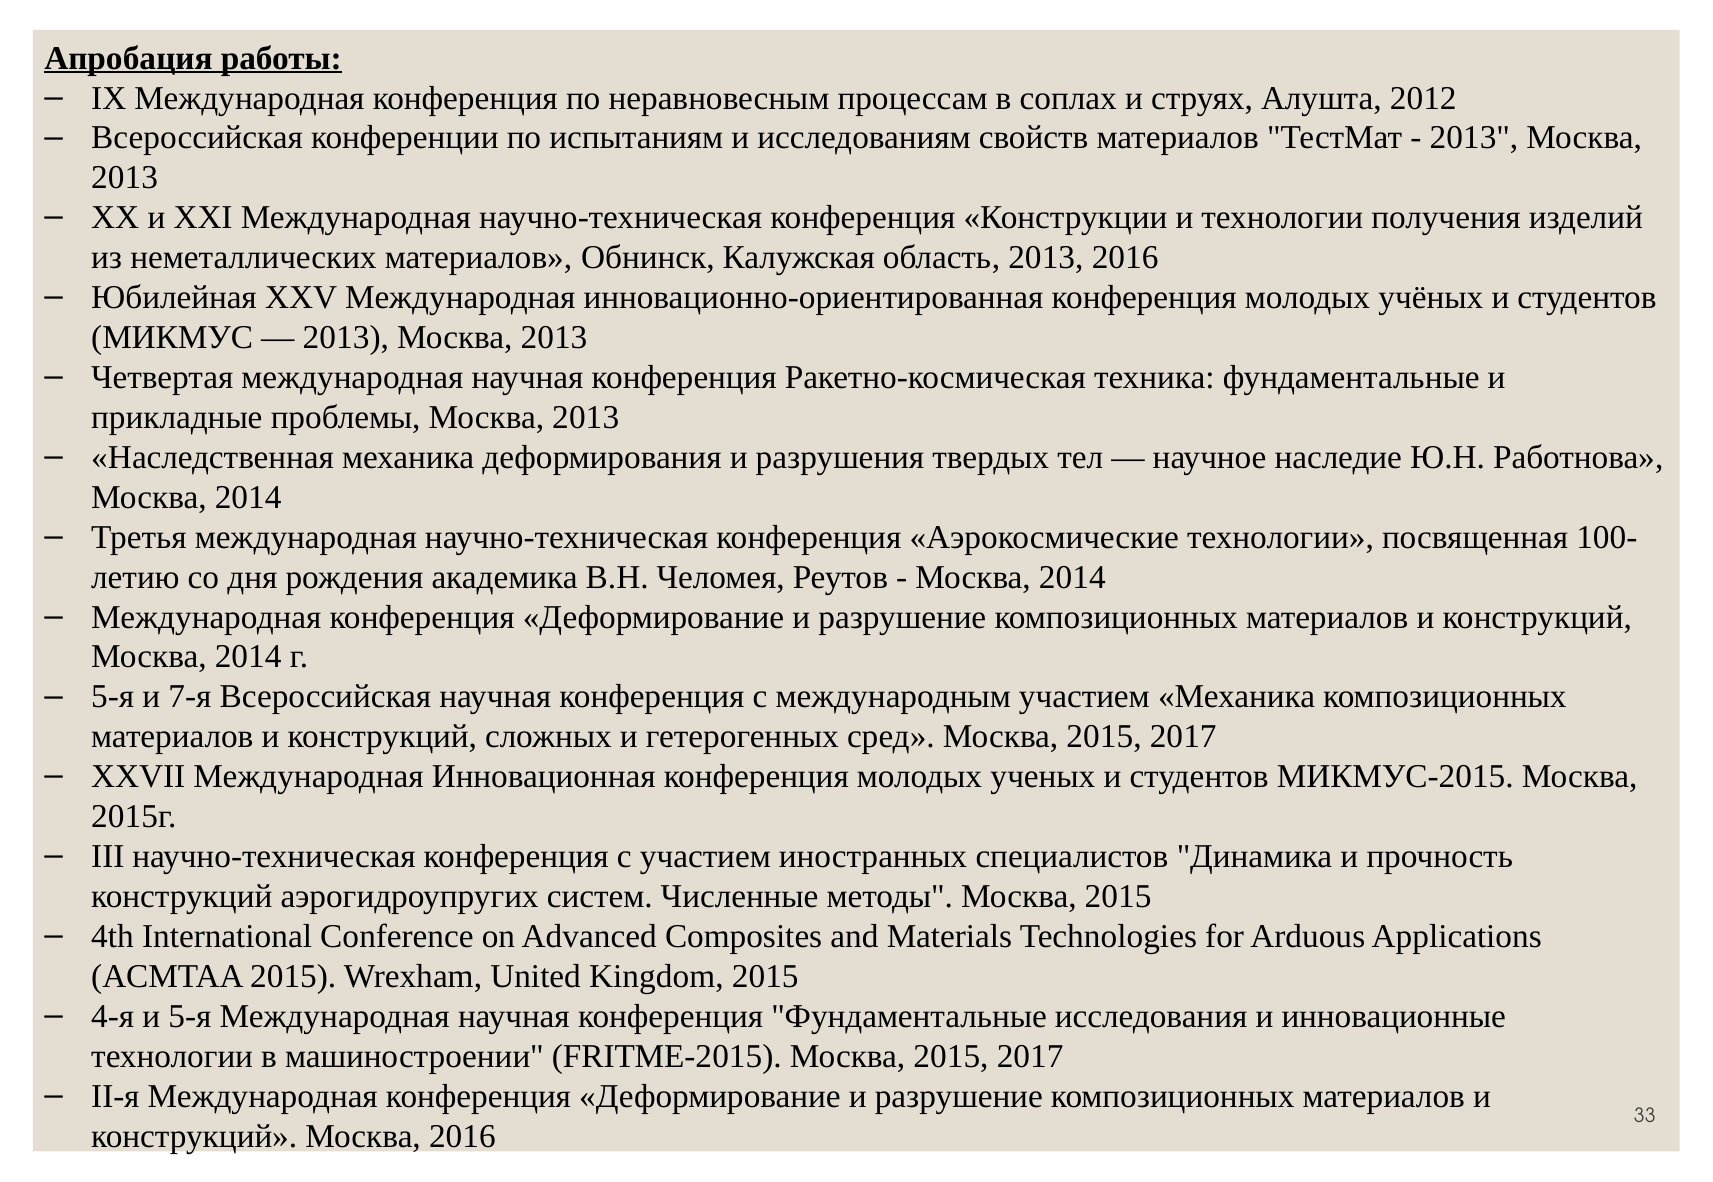

Апробация работы:
IX Международная конференция по неравновесным процессам в соплах и струях, Алушта, 2012
Всероссийская конференции по испытаниям и исследованиям свойств материалов "ТестМат - 2013", Москва, 2013
XX и XXI Международная научно-техническая конференция «Конструкции и технологии получения изделий из неметаллических материалов», Обнинск, Калужская область, 2013, 2016
Юбилейная XXV Международная инновационно-ориентированная конференция молодых учёных и студентов (МИКМУС — 2013), Москва, 2013
Четвертая международная научная конференция Ракетно-космическая техника: фундаментальные и прикладные проблемы, Москва, 2013
«Наследственная механика деформирования и разрушения твердых тел — научное наследие Ю.Н. Работнова», Москва, 2014
Третья международная научно-техническая конференция «Аэрокосмические технологии», посвященная 100-летию со дня рождения академика В.Н. Челомея, Реутов - Москва, 2014
Международная конференция «Деформирование и разрушение композиционных материалов и конструкций, Москва, 2014 г.
5-я и 7-я Всероссийская научная конференция с международным участием «Механика композиционных материалов и конструкций, сложных и гетерогенных сред». Москва, 2015, 2017
XXVII Международная Инновационная конференция молодых ученых и студентов МИКМУС-2015. Москва, 2015г.
III научно-техническая конференция с участием иностранных специалистов "Динамика и прочность конструкций аэрогидроупругих систем. Численные методы". Москва, 2015
4th International Conference on Advanced Composites and Materials Technologies for Arduous Applications (ACMTAA 2015). Wrexham, United Kingdom, 2015
4-я и 5-я Международная научная конференция "Фундаментальные исследования и инновационные технологии в машиностроении" (FRITME-2015). Москва, 2015, 2017
II-я Международная конференция «Деформирование и разрушение композиционных материалов и конструкций». Москва, 2016
33